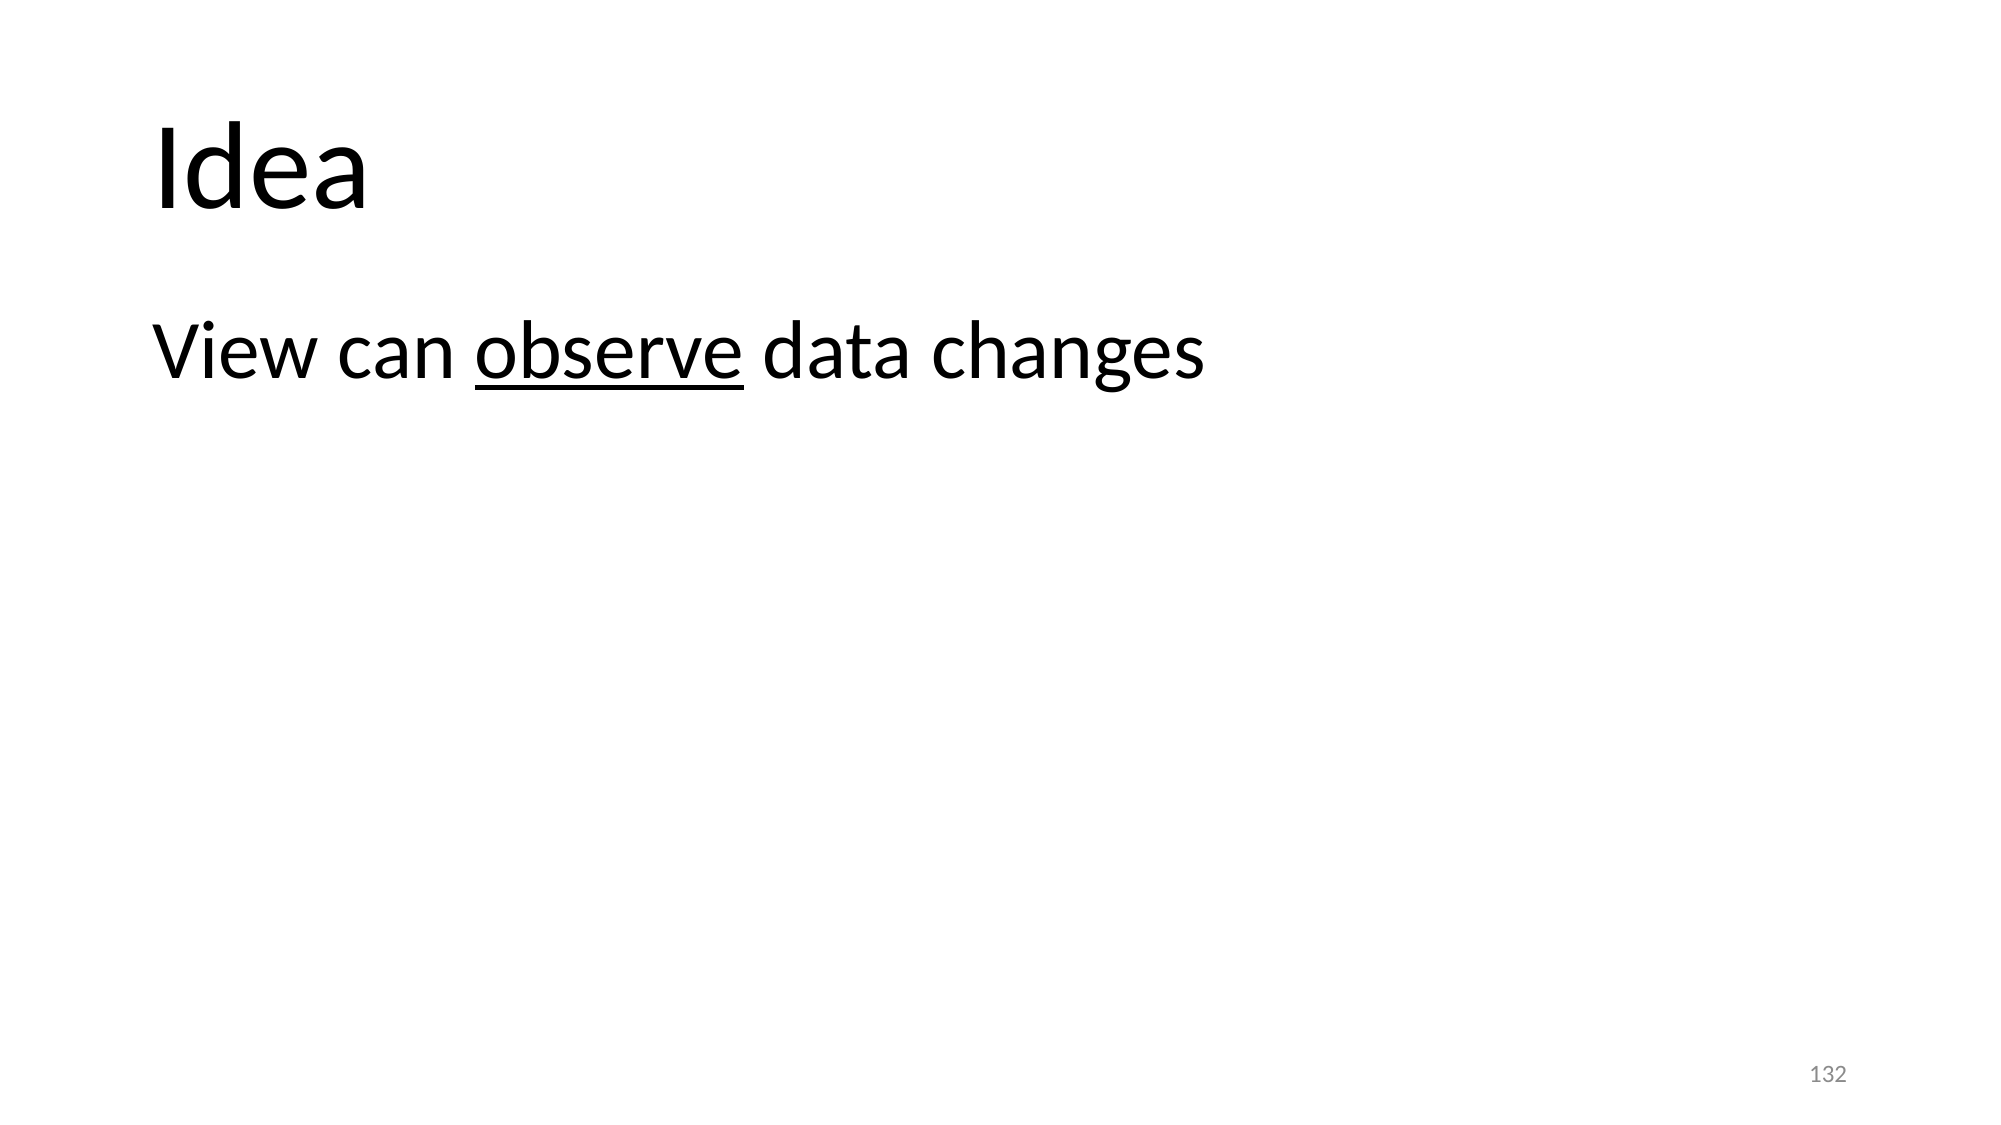

# Idea
View can observe data changes
132